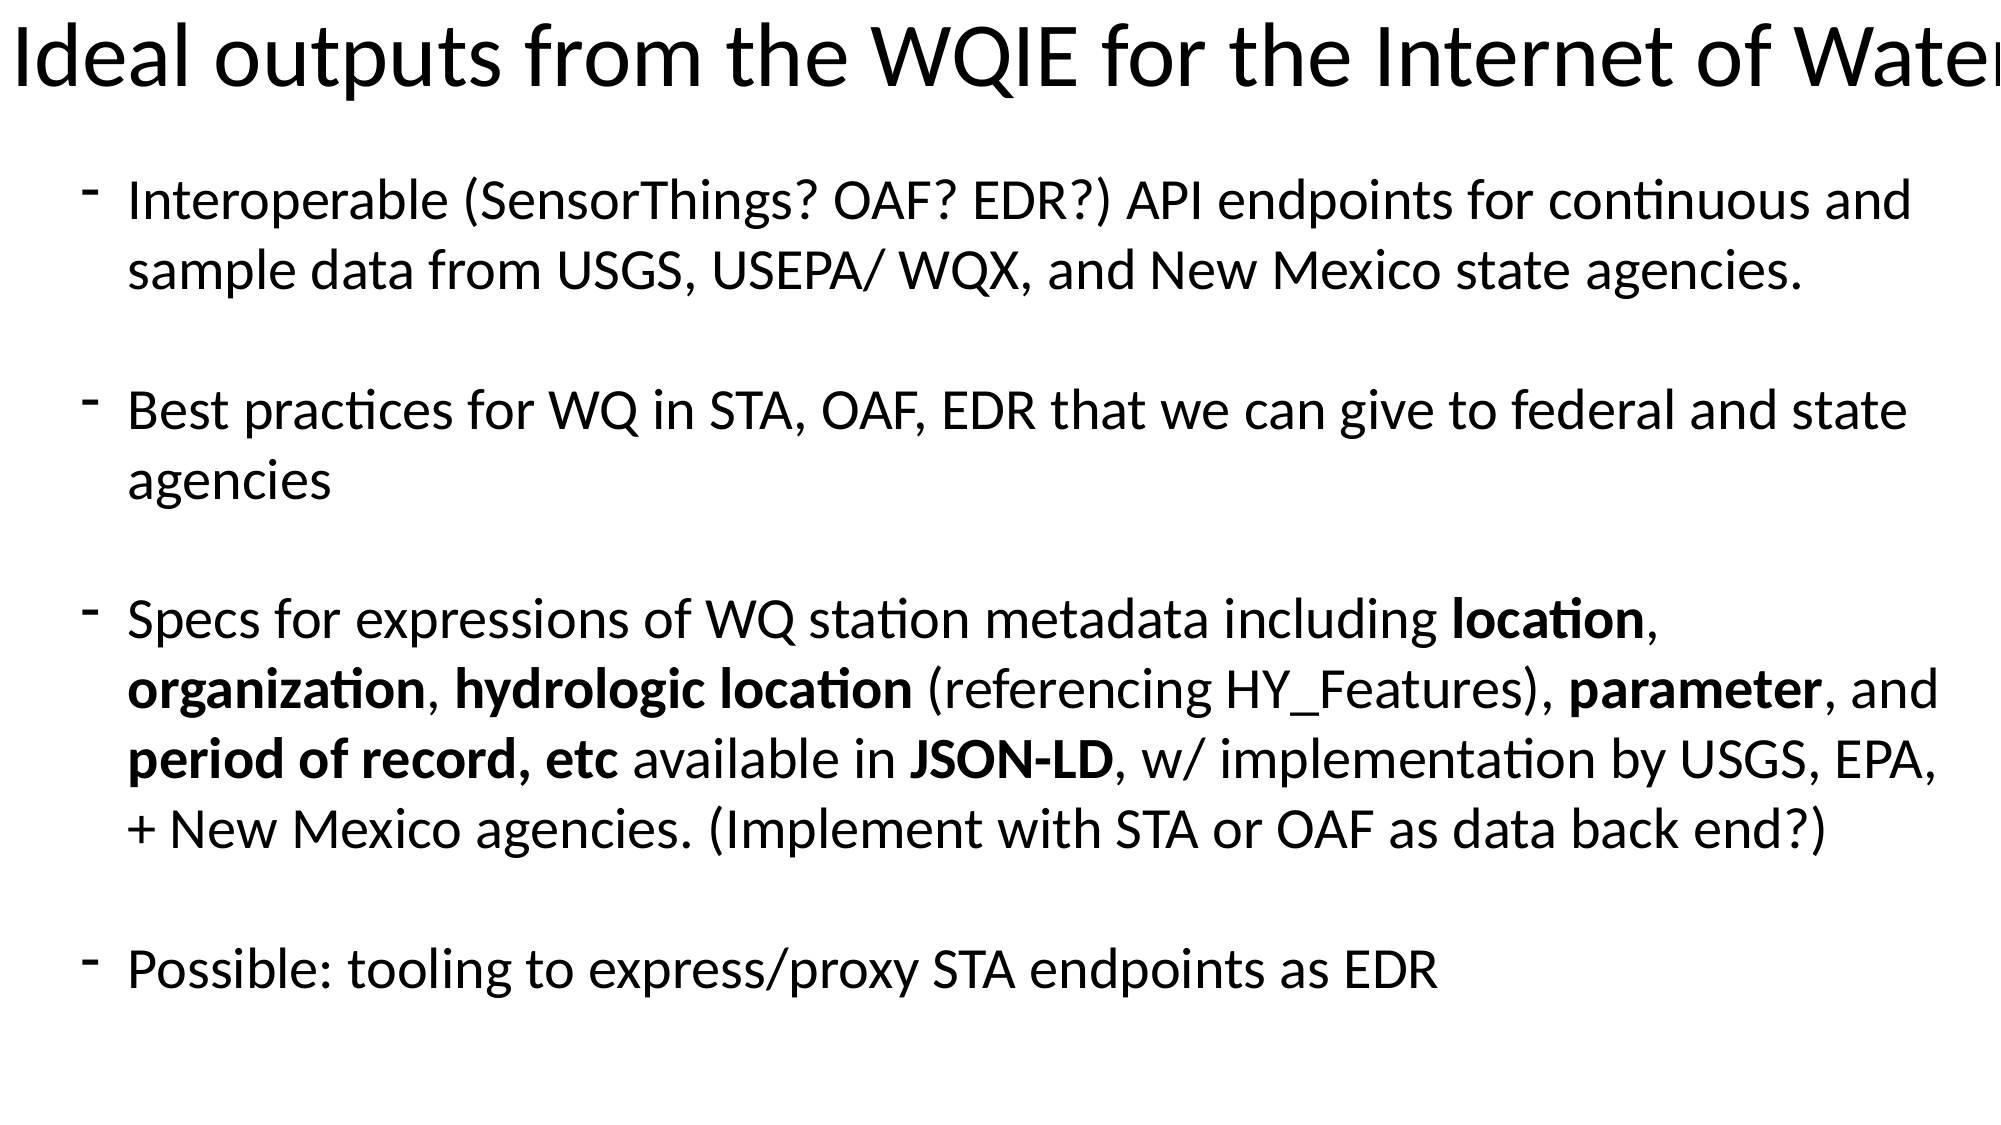

Ideal outputs from the WQIE for the Internet of Water
Interoperable (SensorThings? OAF? EDR?) API endpoints for continuous and sample data from USGS, USEPA/ WQX, and New Mexico state agencies.

Best practices for WQ in STA, OAF, EDR that we can give to federal and state agencies

Specs for expressions of WQ station metadata including location, organization, hydrologic location (referencing HY_Features), parameter, and period of record, etc available in JSON-LD, w/ implementation by USGS, EPA, + New Mexico agencies. (Implement with STA or OAF as data back end?)

Possible: tooling to express/proxy STA endpoints as EDR